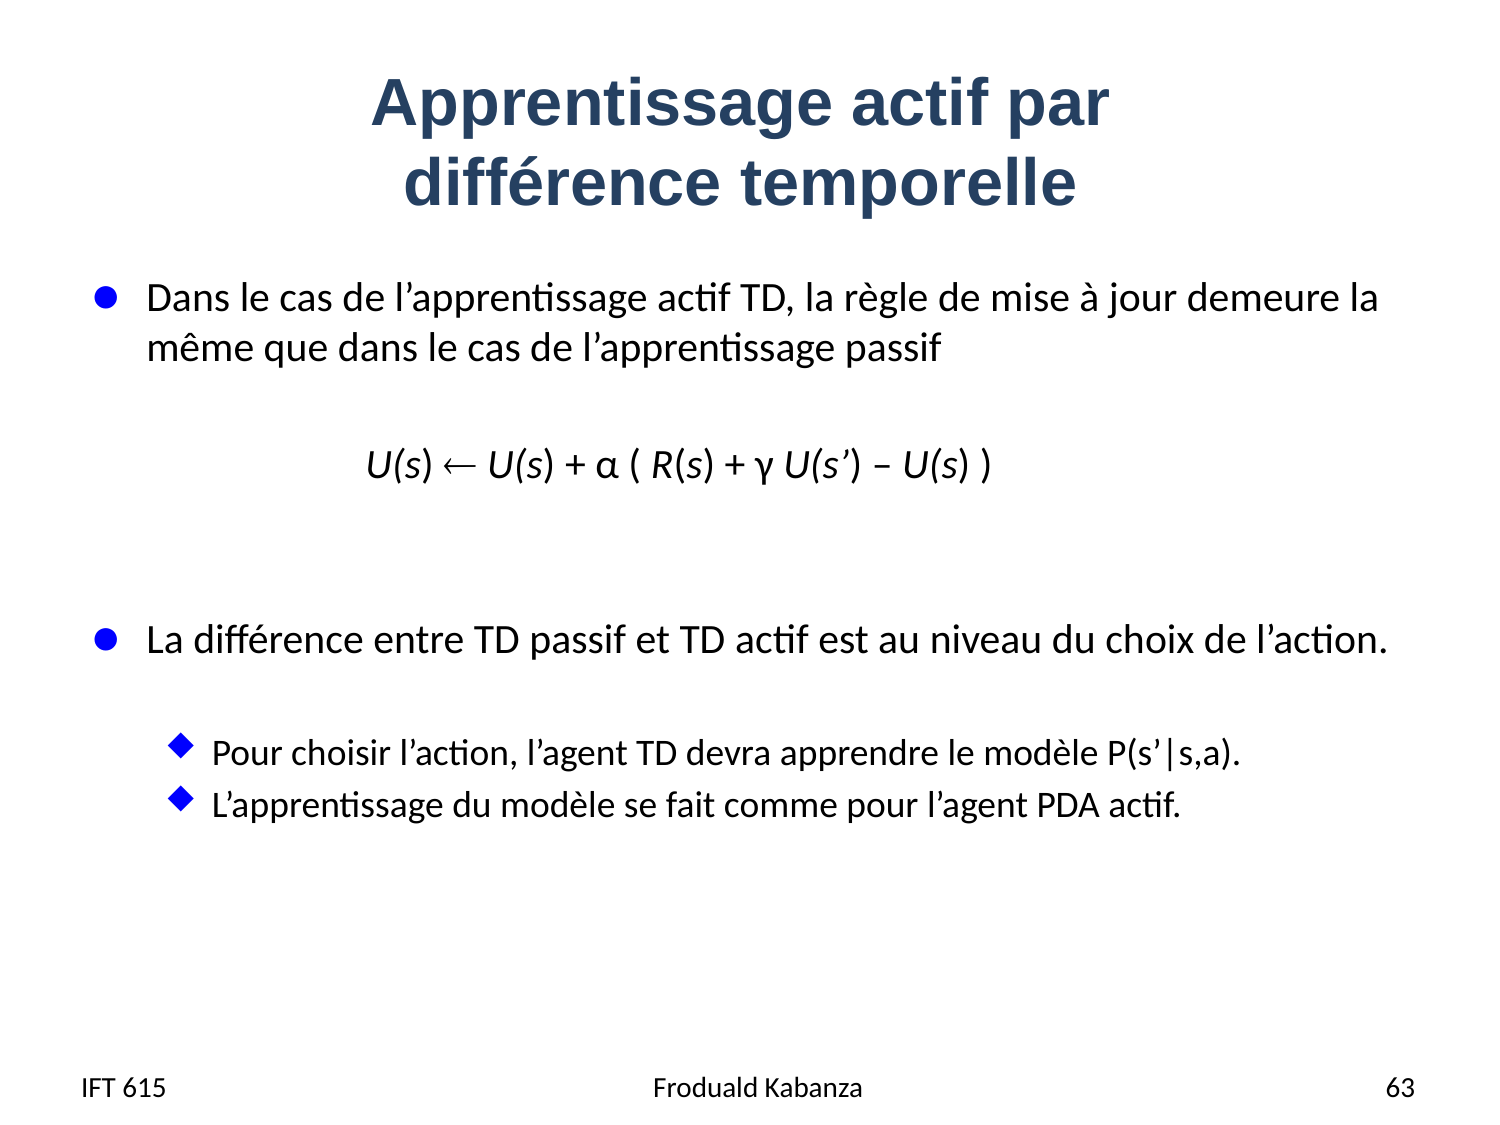

# Apprentissage actif par différence temporelle
Dans le cas de l’apprentissage actif TD, la règle de mise à jour demeure la même que dans le cas de l’apprentissage passif

                             U(s) ← U(s) + α ( R(s) + γ U(s’) – U(s) )

La différence entre TD passif et TD actif est au niveau du choix de l’action.

Pour choisir l’action, l’agent TD devra apprendre le modèle P(s’|s,a).
L’apprentissage du modèle se fait comme pour l’agent PDA actif.

IFT 615
Froduald Kabanza
63